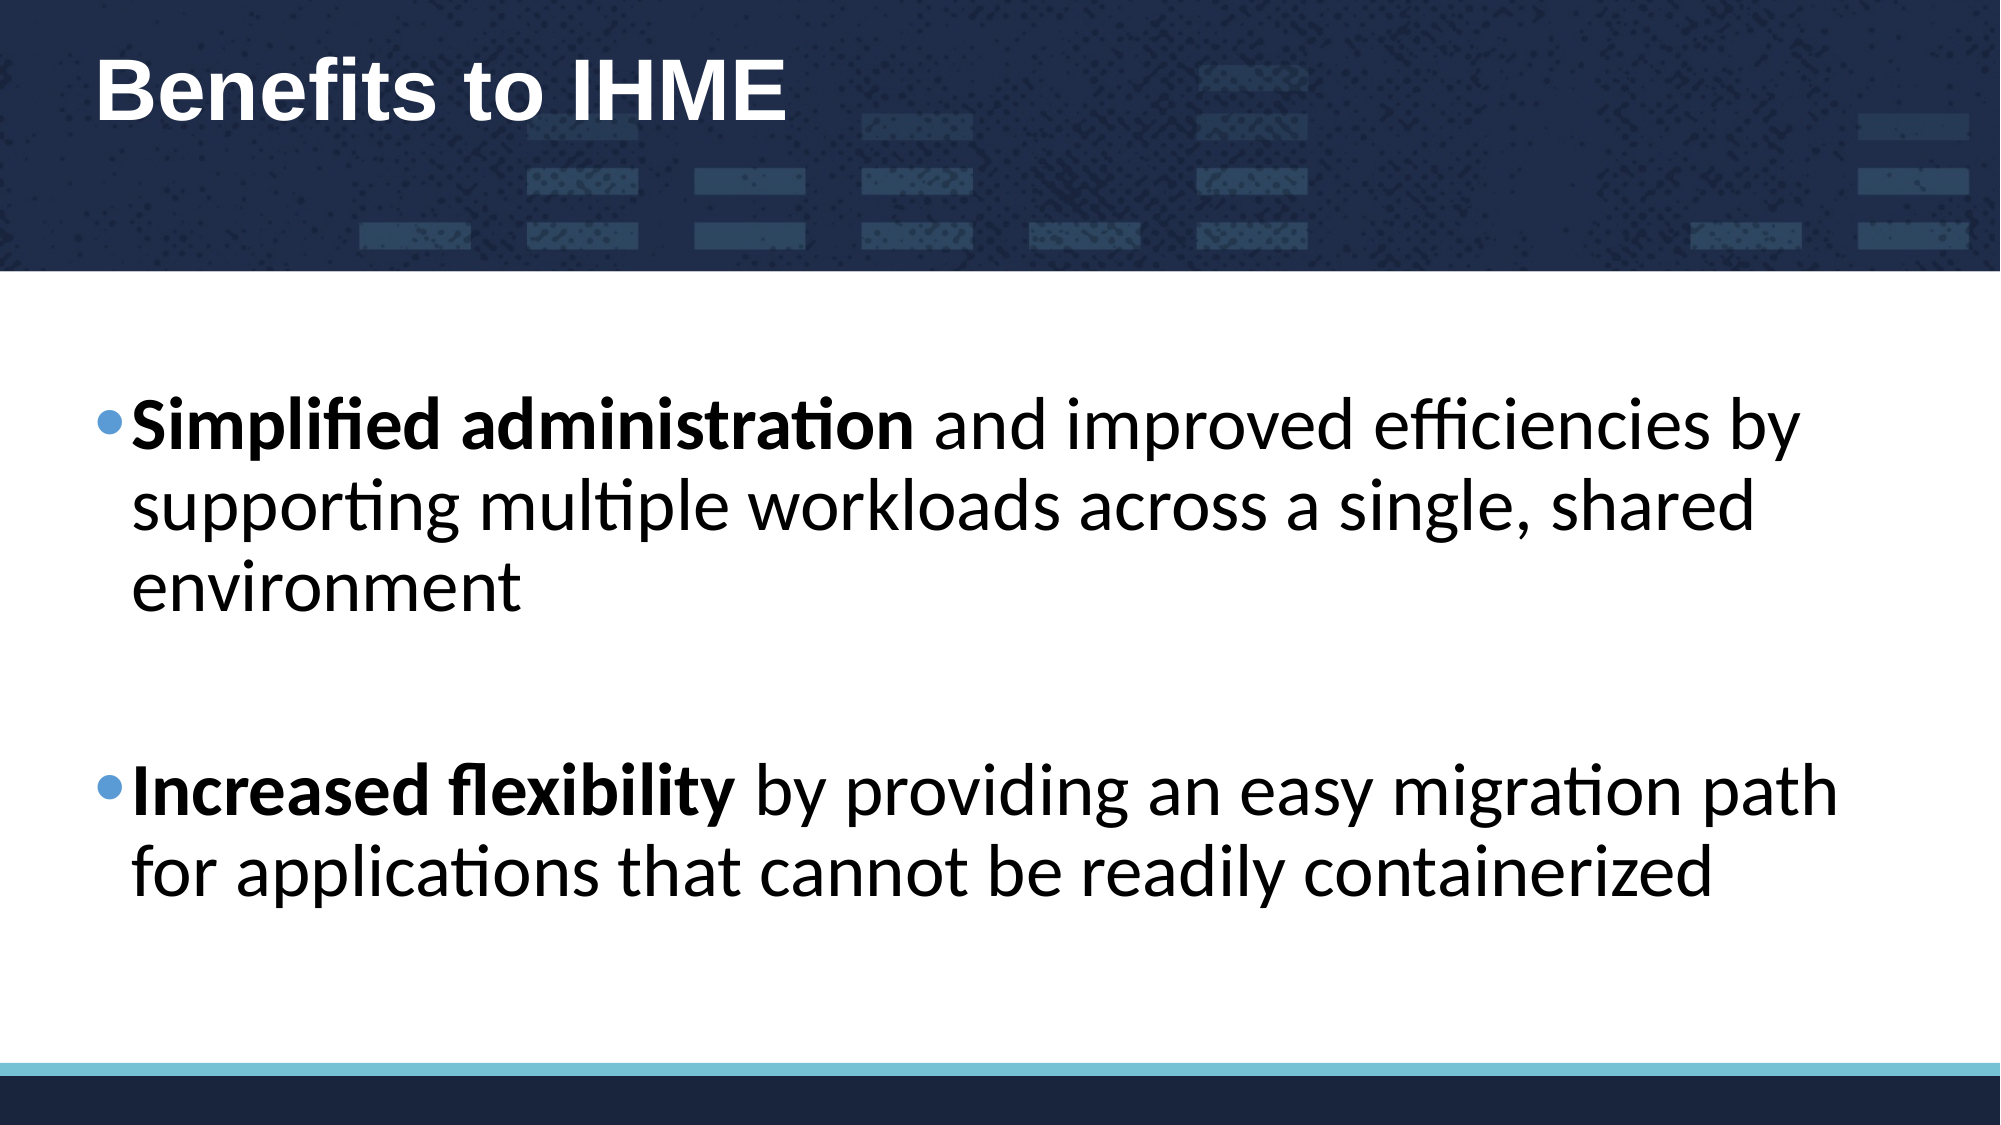

# Benefits to IHME
Simplified administration and improved efficiencies by supporting multiple workloads across a single, shared environment

Increased flexibility by providing an easy migration path for applications that cannot be readily containerized